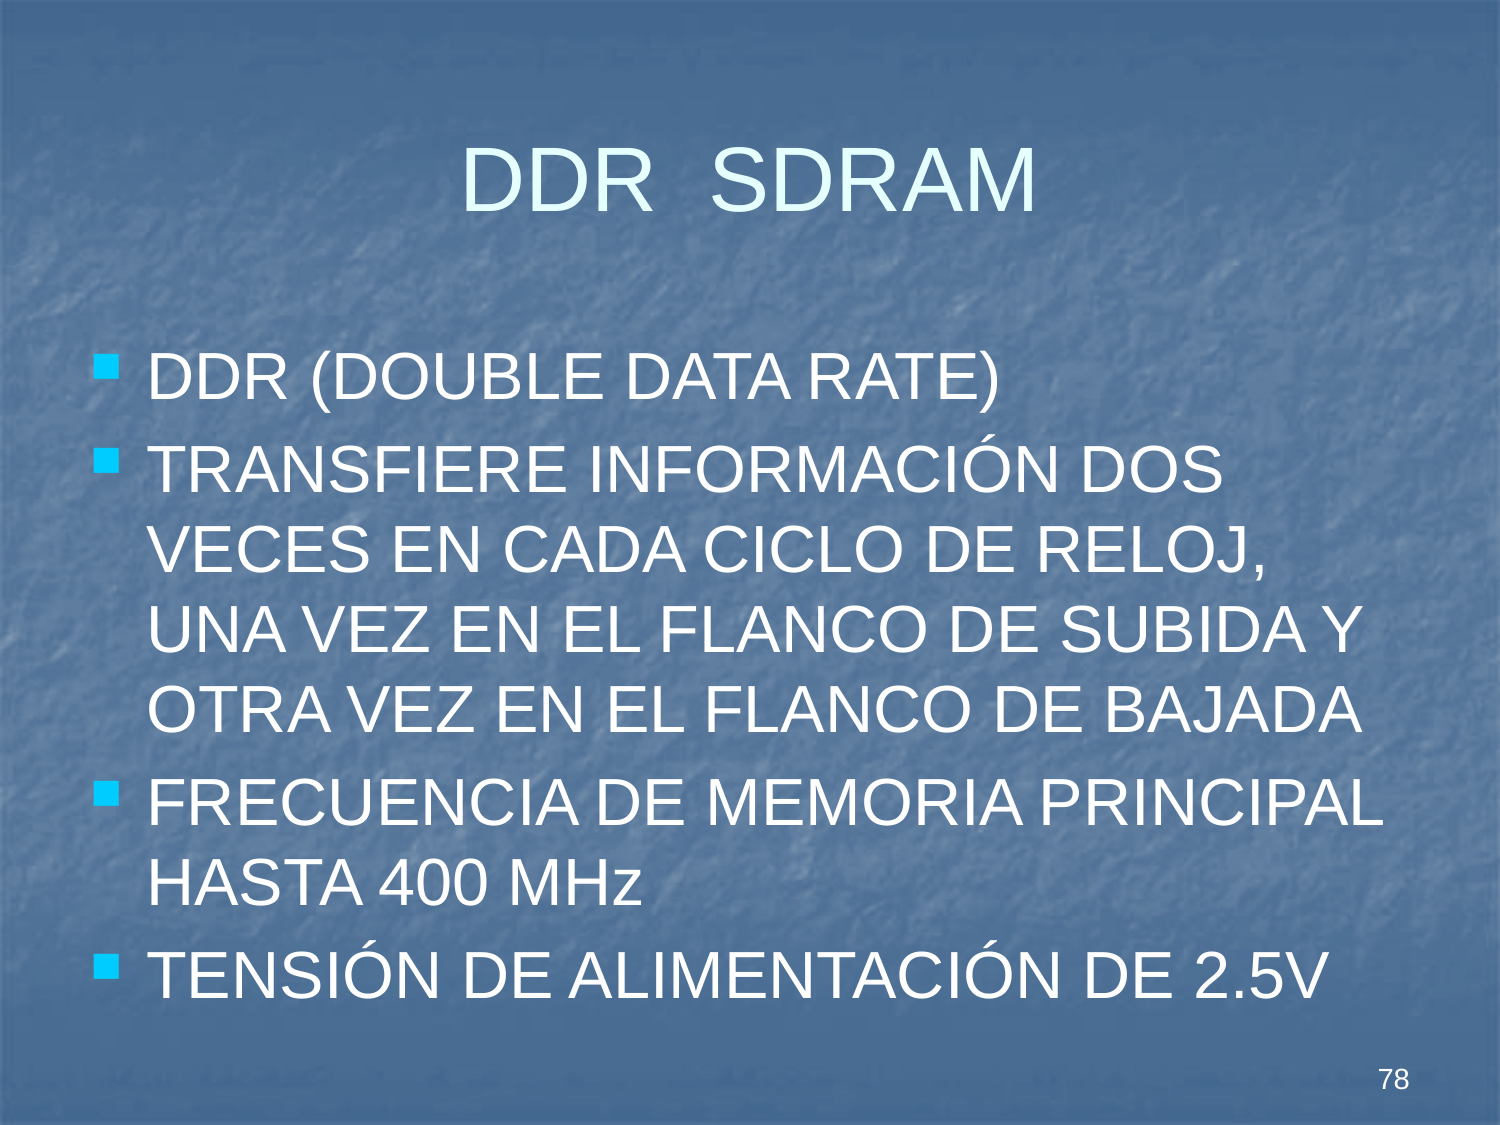

# DDR  SDRAM
DDR (DOUBLE DATA RATE)
TRANSFIERE INFORMACIÓN DOS VECES EN CADA CICLO DE RELOJ, UNA VEZ EN EL FLANCO DE SUBIDA Y OTRA VEZ EN EL FLANCO DE BAJADA
FRECUENCIA DE MEMORIA PRINCIPAL HASTA 400 MHz
TENSIÓN DE ALIMENTACIÓN DE 2.5V
78